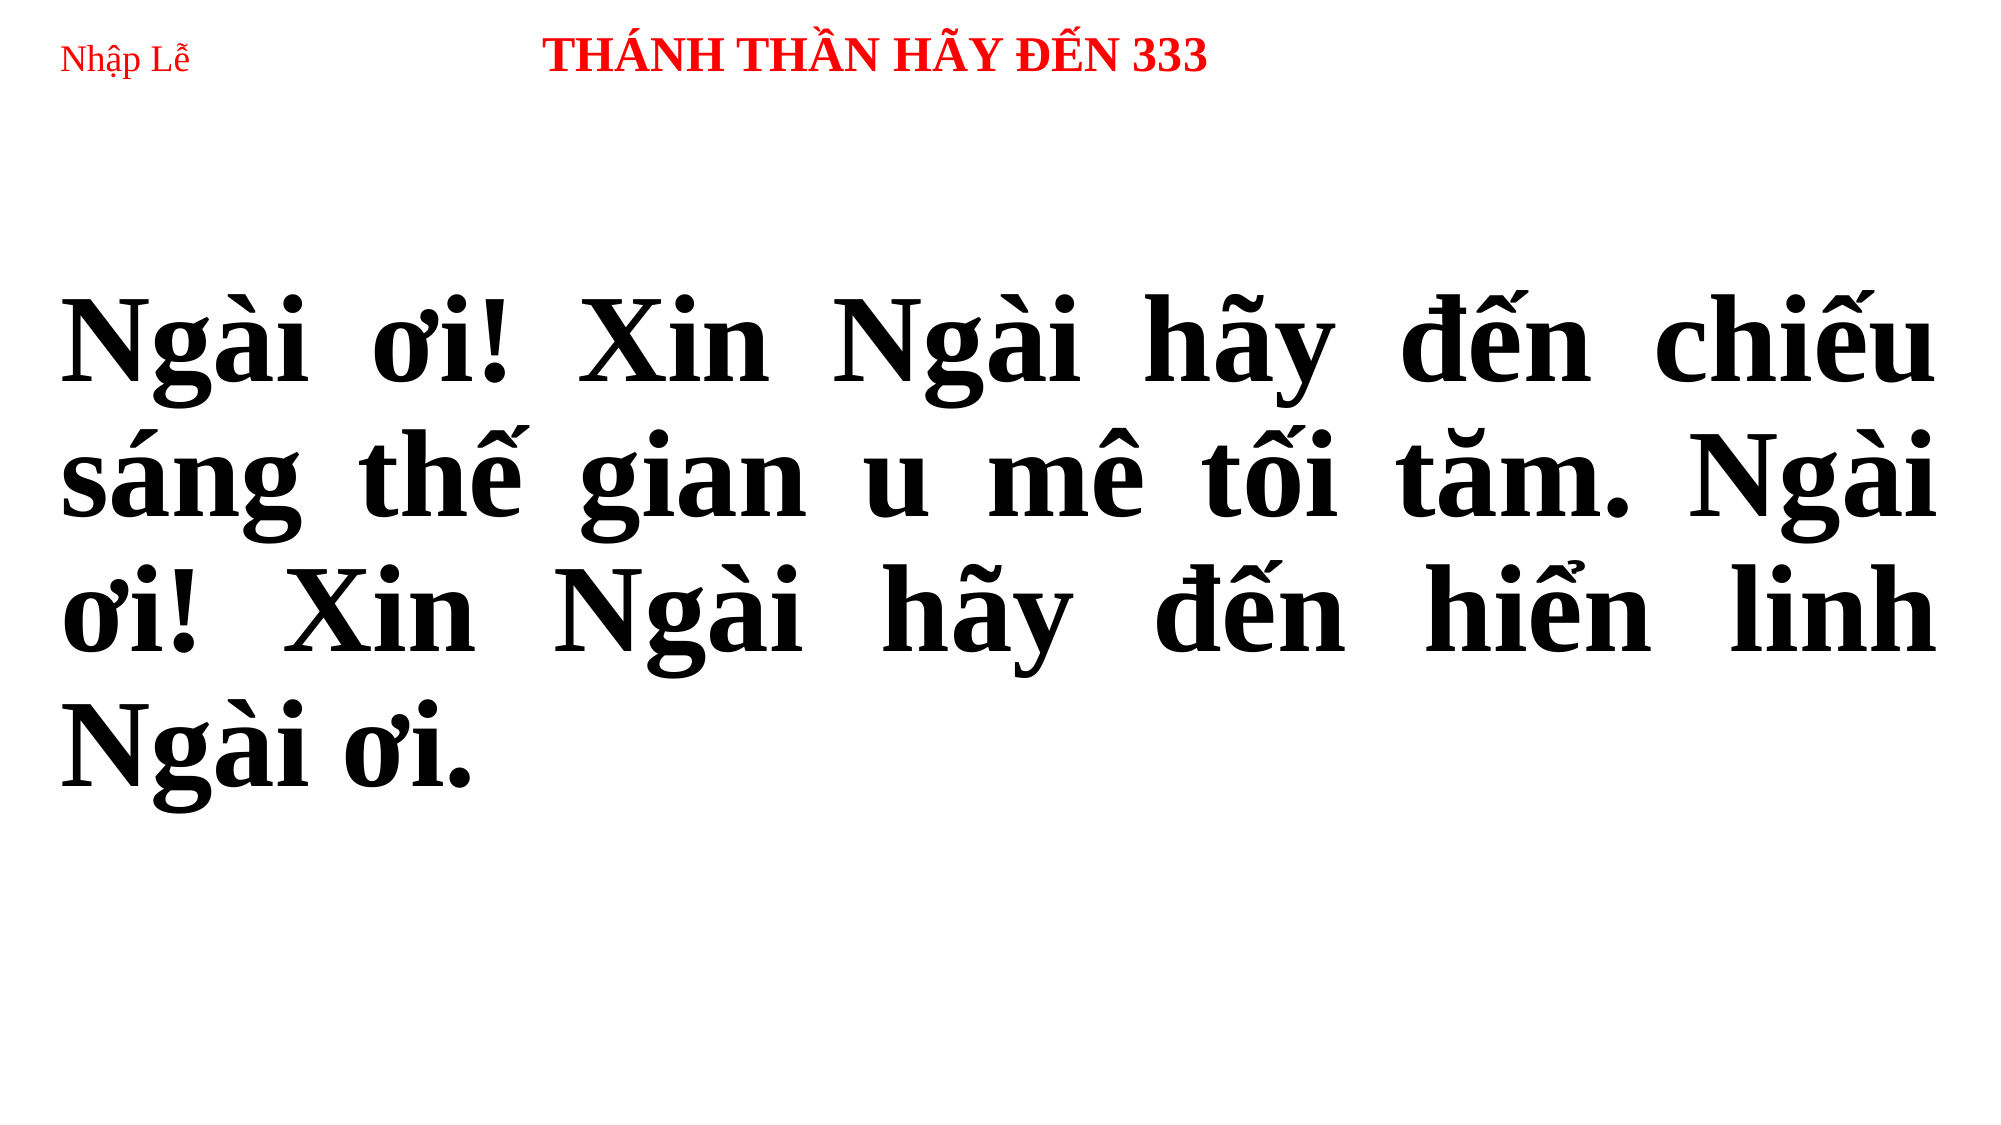

# Nhập Lễ                                     THÁNH THẦN HÃY ĐẾN 333
Ngài ơi! Xin Ngài hãy đến chiếu sáng thế gian u mê tối tăm. Ngài ơi! Xin Ngài hãy đến hiển linh Ngài ơi.